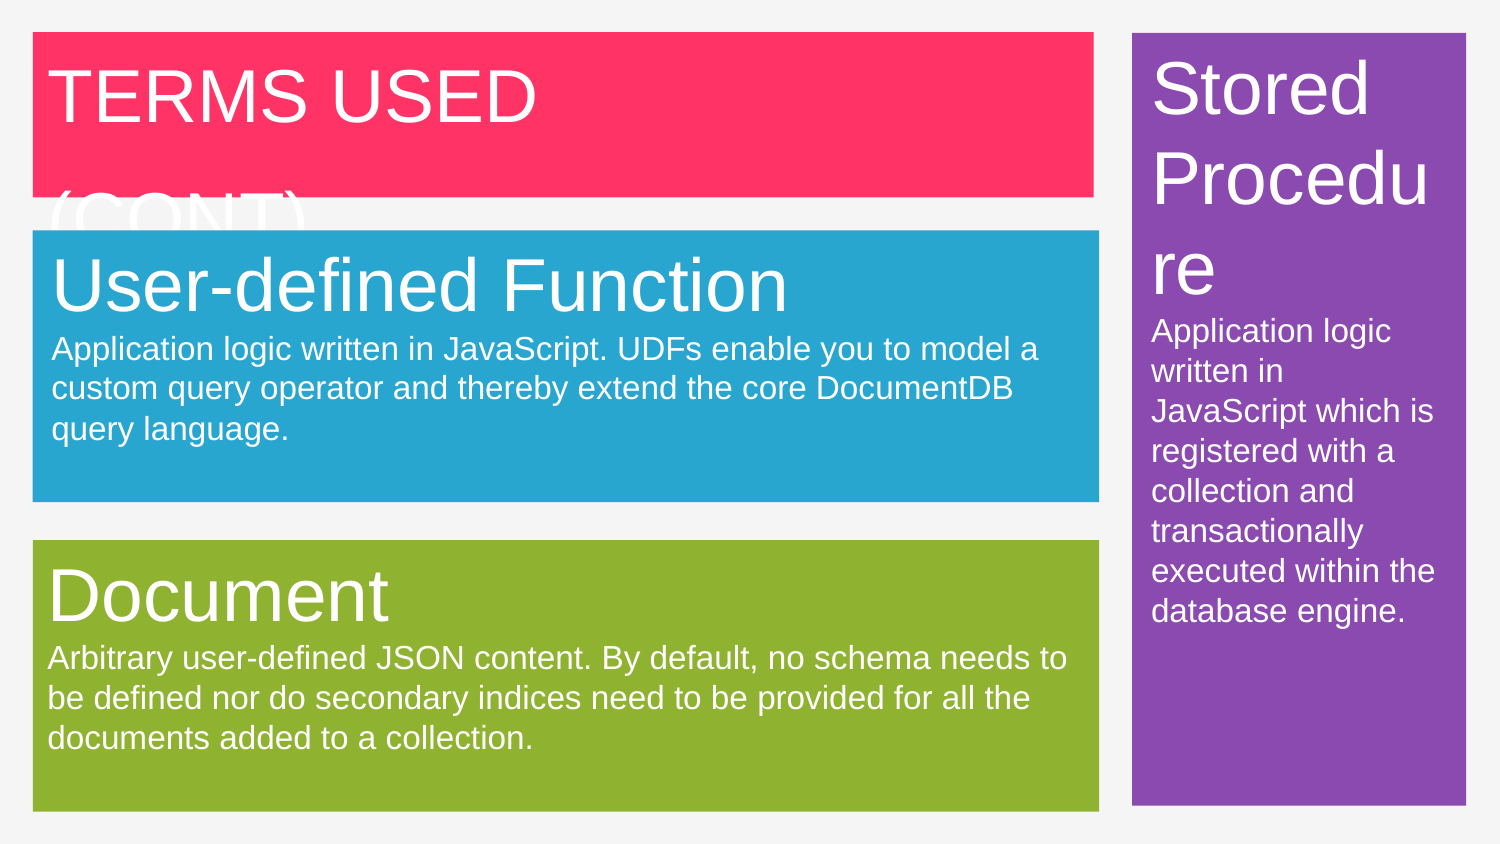

# Terms Used (Cont)

Stored Procedure
Application logic written in JavaScript which is registered with a collection and transactionally executed within the database engine.

User-defined Function
Application logic written in JavaScript. UDFs enable you to model a custom query operator and thereby extend the core DocumentDB query language.

Document
Arbitrary user-defined JSON content. By default, no schema needs to be defined nor do secondary indices need to be provided for all the documents added to a collection.